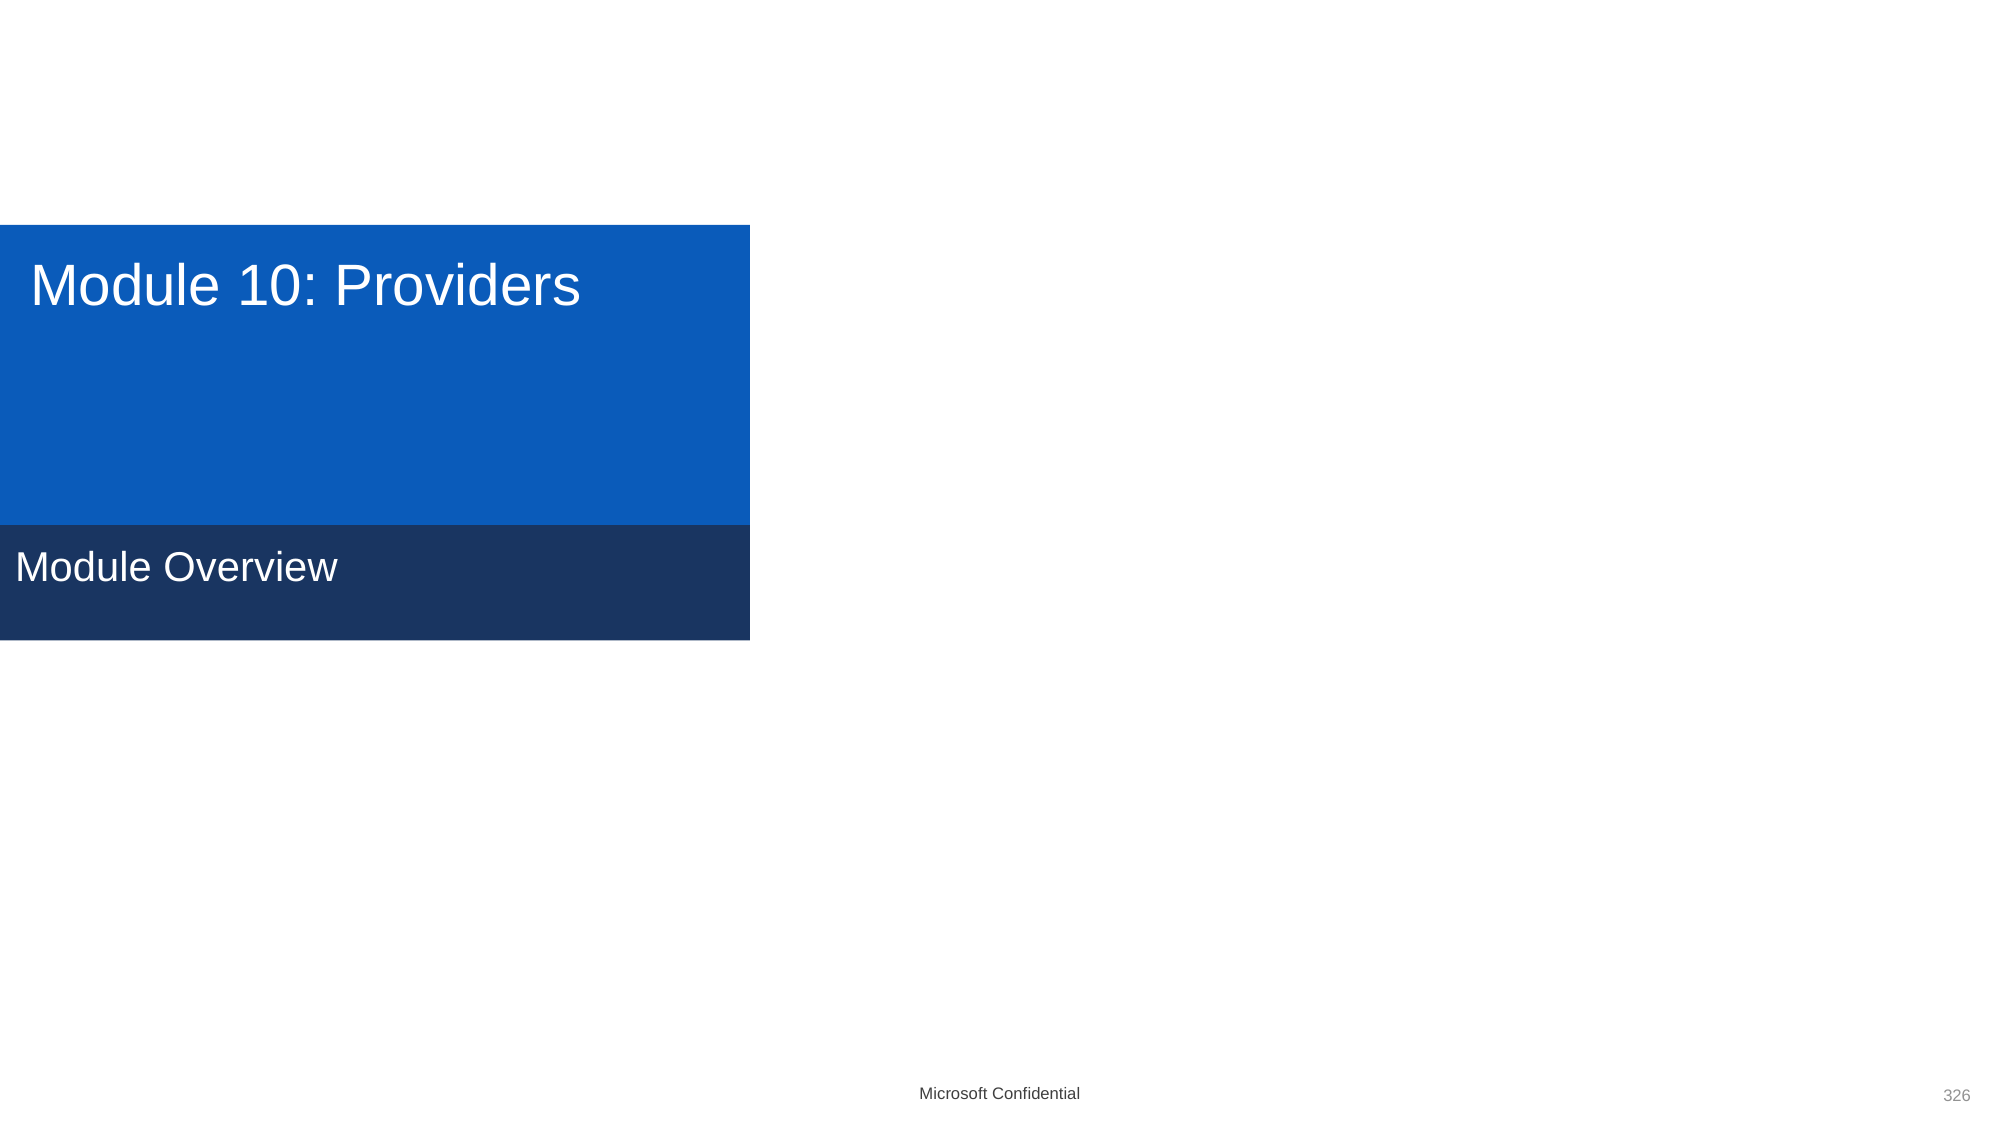

# Module 10: Providers
Module Overview
326